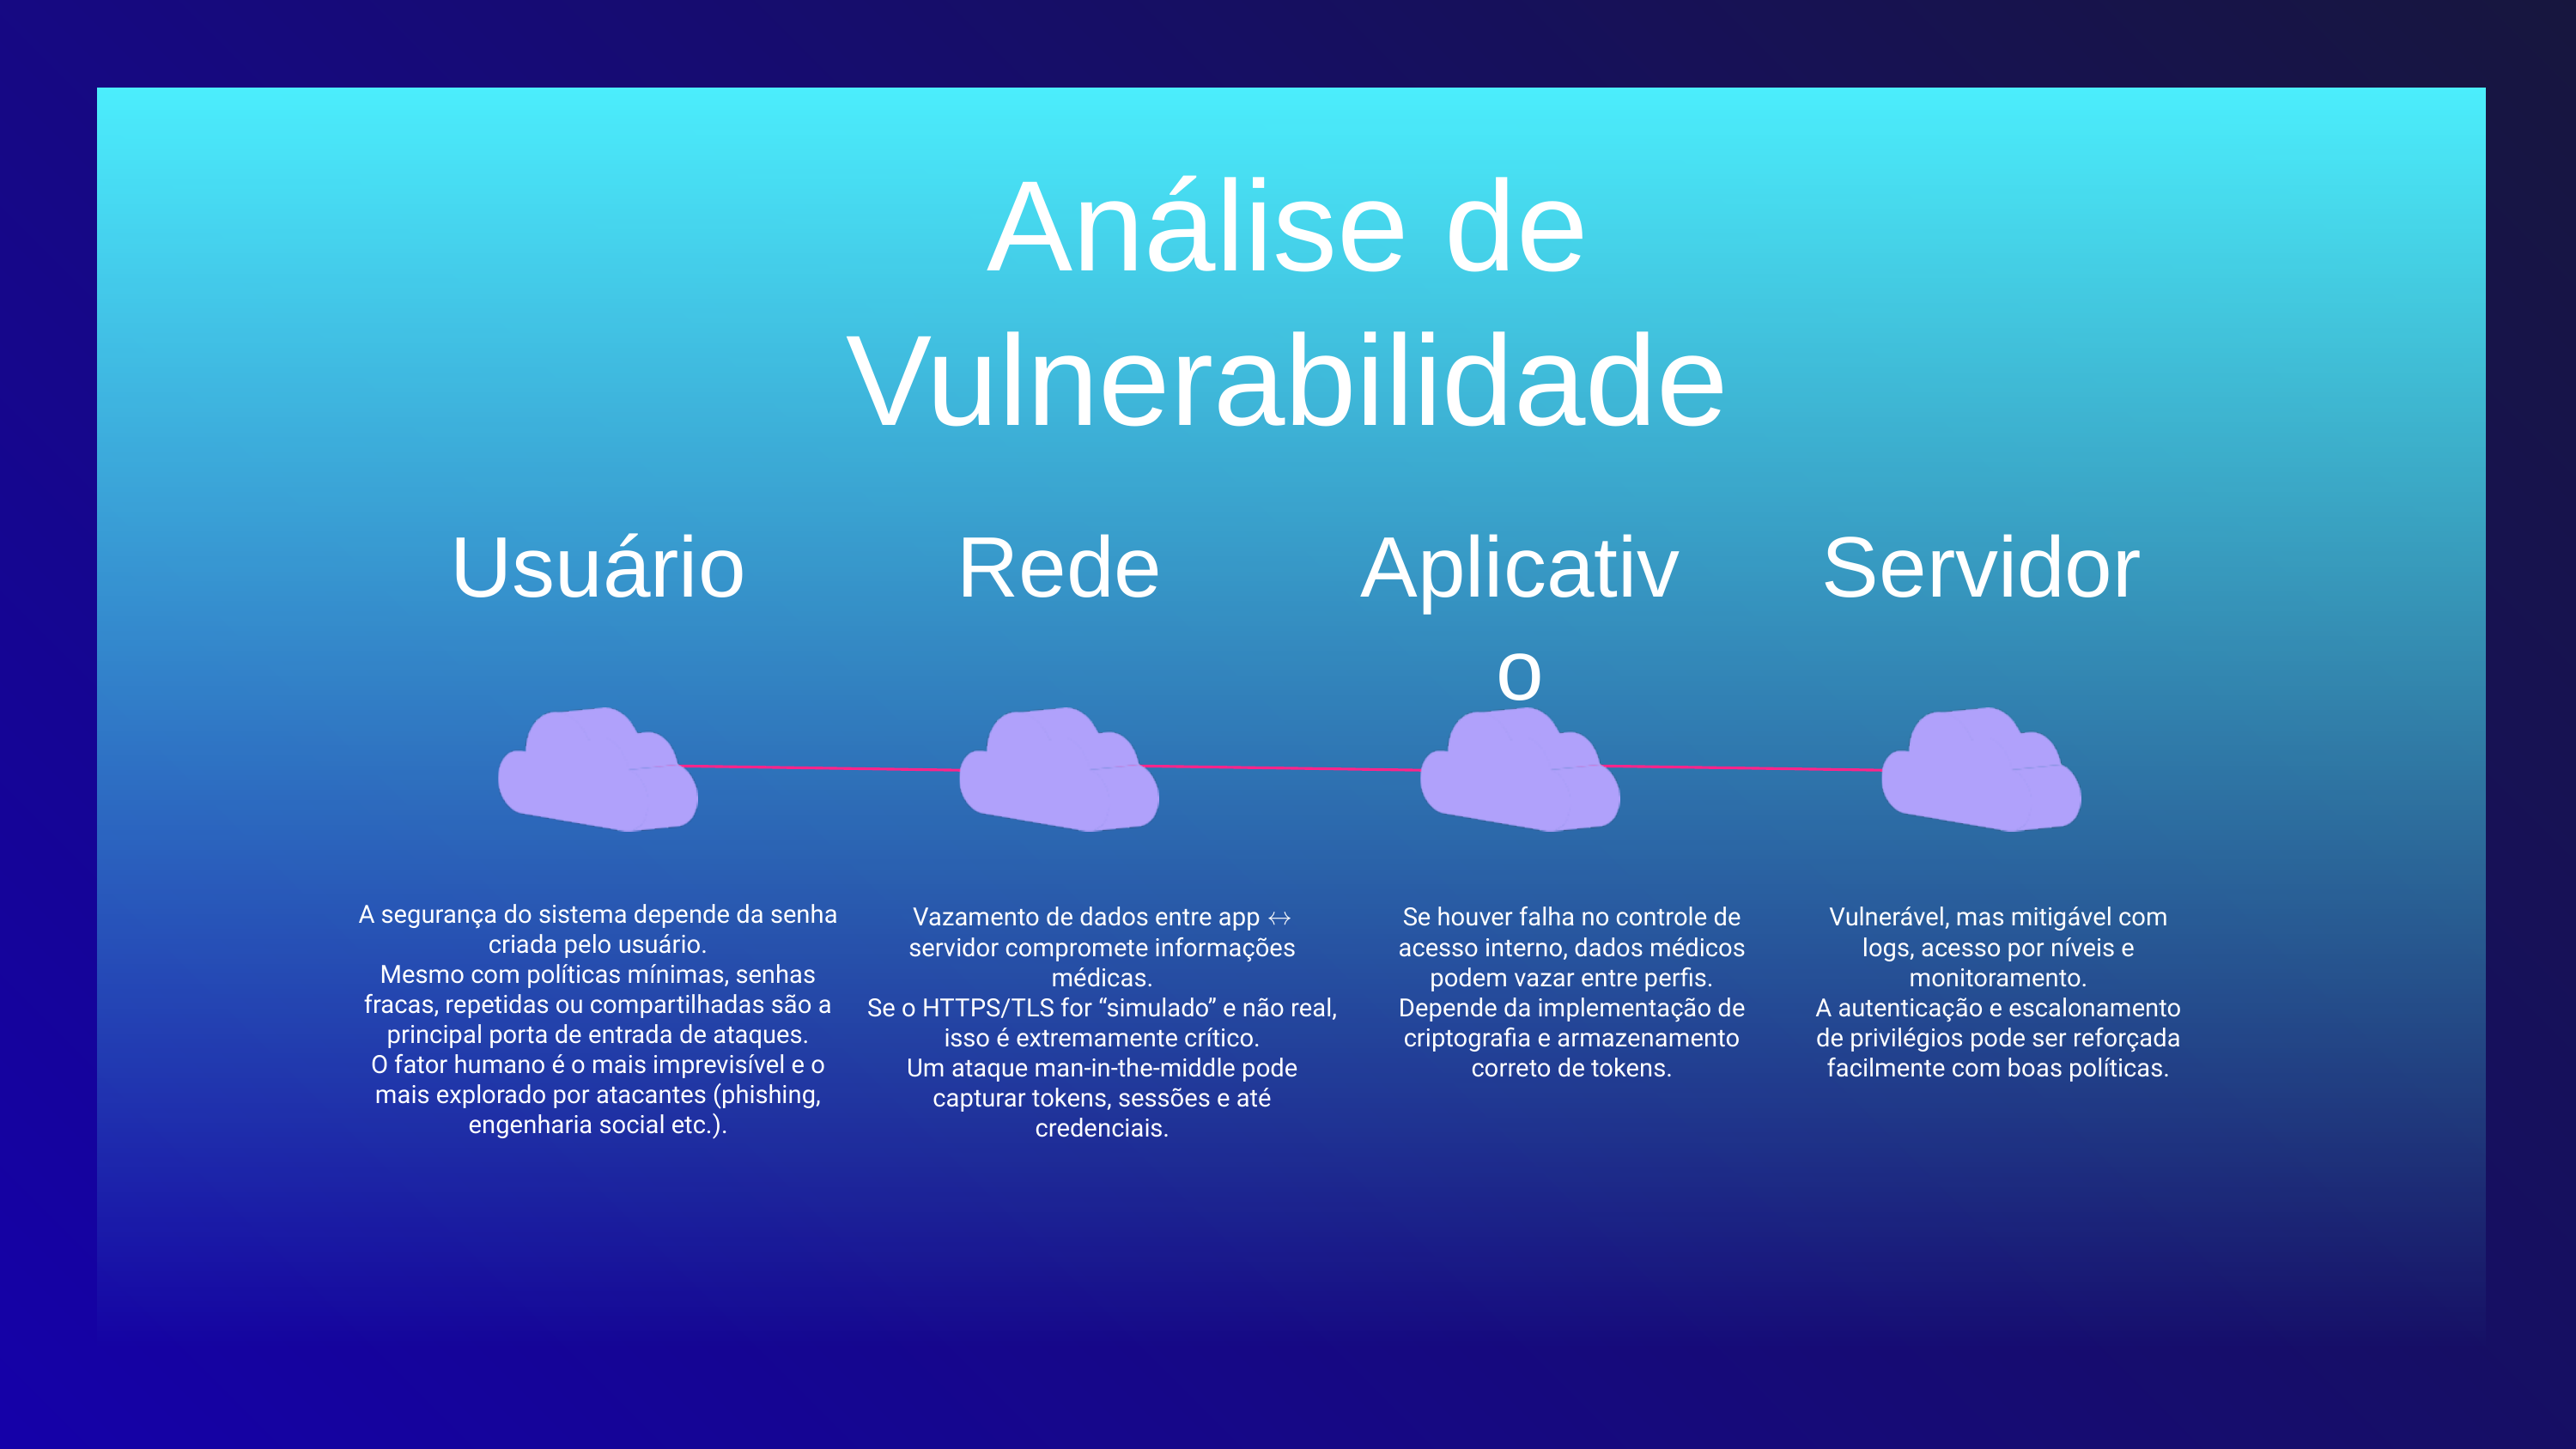

Análise de Vulnerabilidade
Usuário
Rede
Aplicativo
Servidor

A segurança do sistema depende da senha criada pelo usuário.
Mesmo com políticas mínimas, senhas fracas, repetidas ou compartilhadas são a principal porta de entrada de ataques.
O fator humano é o mais imprevisível e o mais explorado por atacantes (phishing, engenharia social etc.).
Vazamento de dados entre app ↔ servidor compromete informações médicas.
Se o HTTPS/TLS for “simulado” e não real, isso é extremamente crítico.
Um ataque man-in-the-middle pode capturar tokens, sessões e até credenciais.
Se houver falha no controle de acesso interno, dados médicos podem vazar entre perfis.
Depende da implementação de criptografia e armazenamento correto de tokens.
Vulnerável, mas mitigável com logs, acesso por níveis e monitoramento.
A autenticação e escalonamento de privilégios pode ser reforçada facilmente com boas políticas.